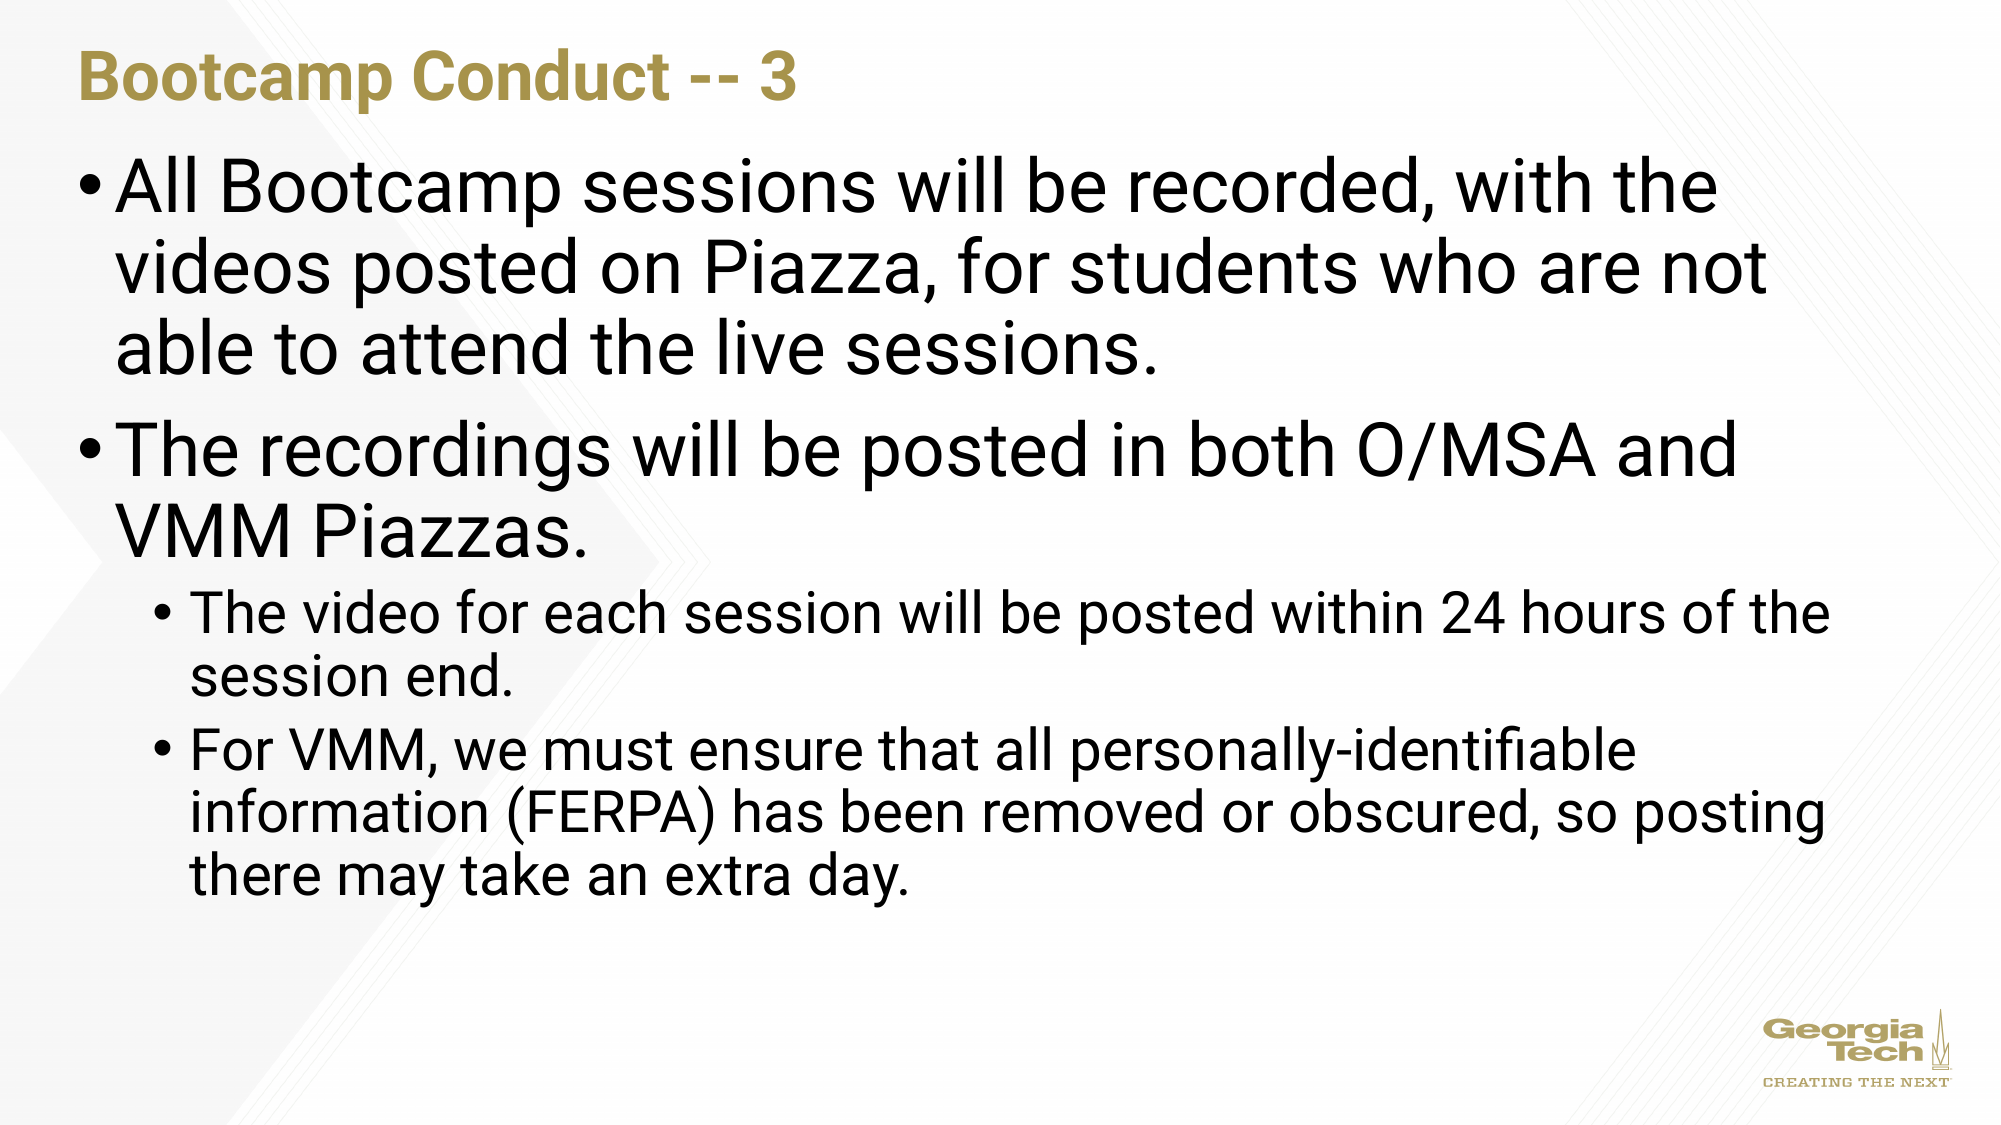

# Bootcamp Conduct -- 3
All Bootcamp sessions will be recorded, with the videos posted on Piazza, for students who are not able to attend the live sessions.
The recordings will be posted in both O/MSA and VMM Piazzas.
The video for each session will be posted within 24 hours of the session end.
For VMM, we must ensure that all personally-identifiable information (FERPA) has been removed or obscured, so posting there may take an extra day.